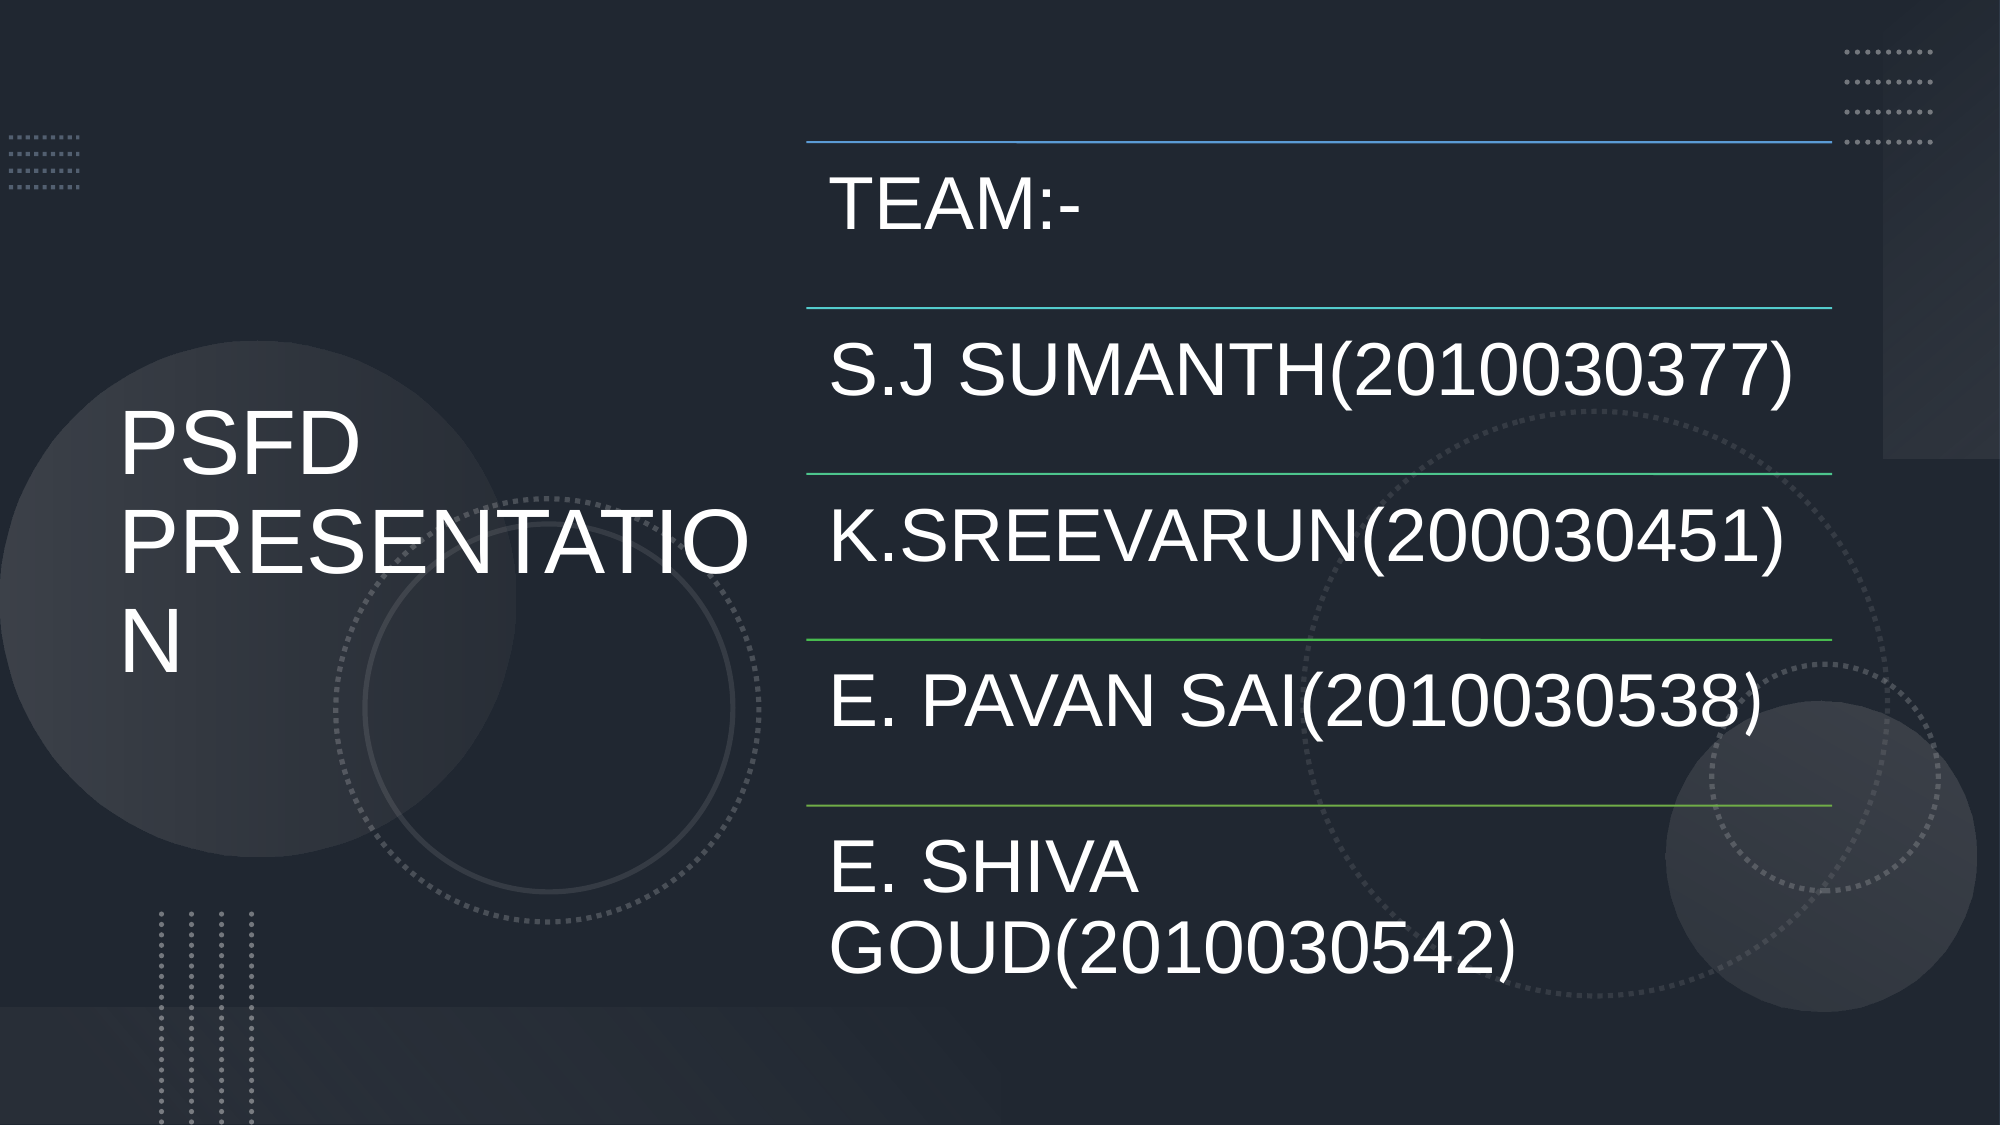

# PSFD PRESENTATION
TEAM:-
S.J SUMANTH(2010030377)​
K.SREEVARUN(200030451)​
E. PAVAN SAI(2010030538)​
E. SHIVA GOUD(2010030542)​